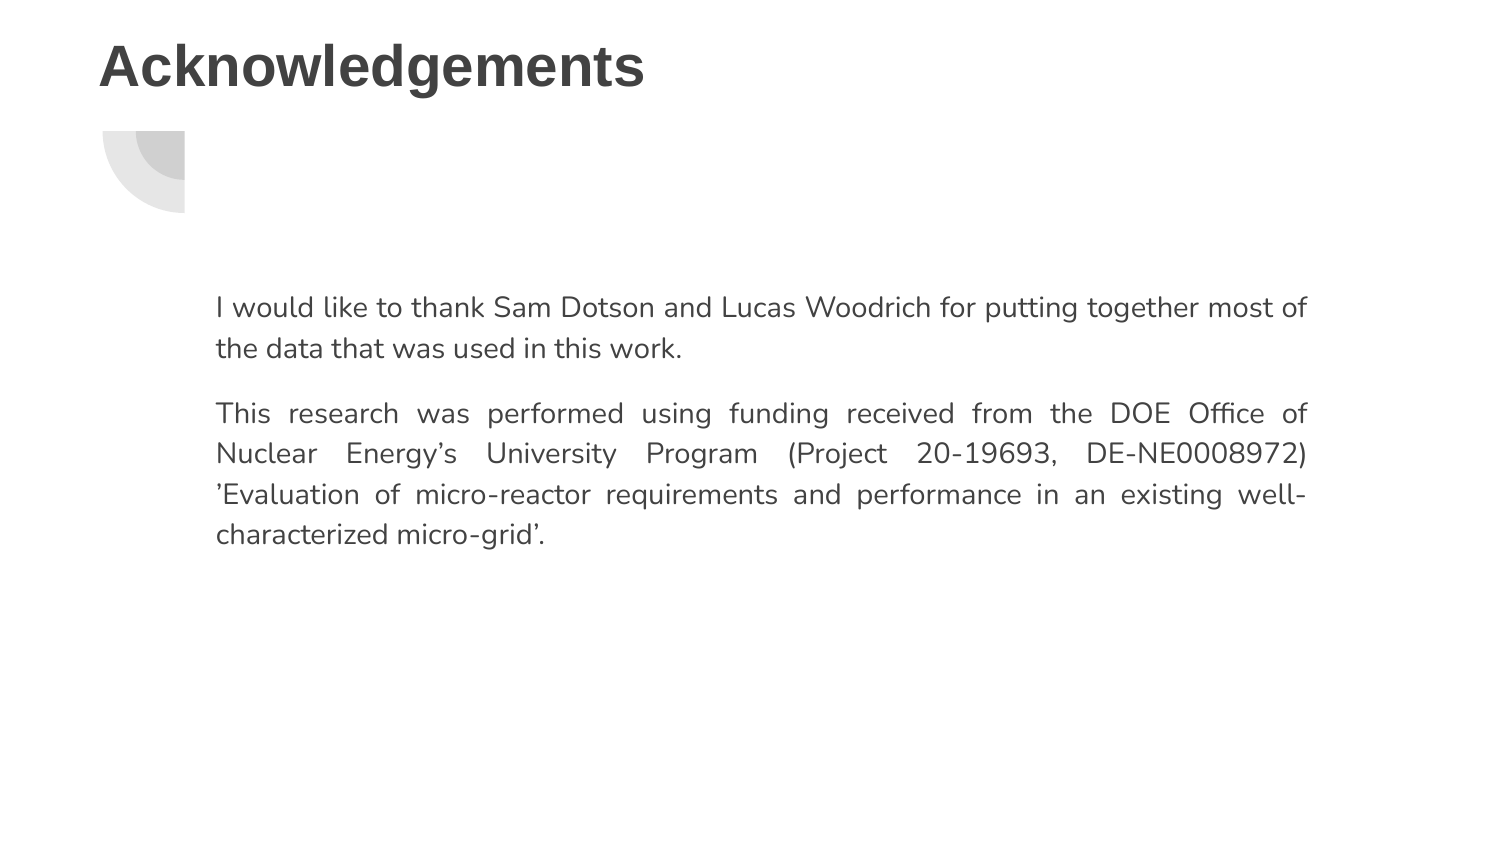

# Acknowledgements
I would like to thank Sam Dotson and Lucas Woodrich for putting together most of the data that was used in this work.
This research was performed using funding received from the DOE Office of Nuclear Energy’s University Program (Project 20-19693, DE-NE0008972) ’Evaluation of micro-reactor requirements and performance in an existing well-characterized micro-grid’.